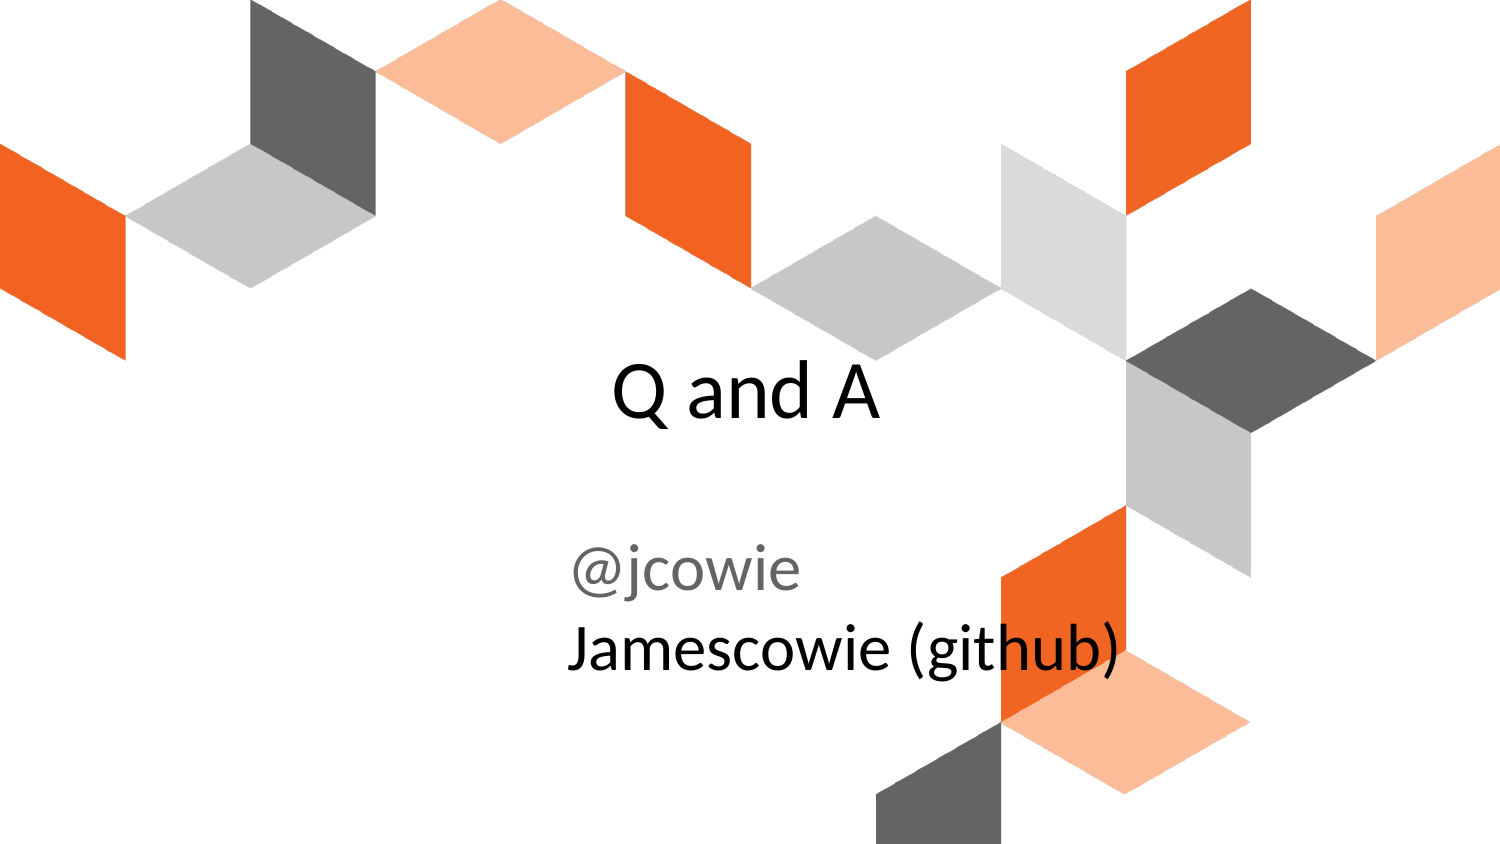

# Q and A
@jcowie
Jamescowie (github)